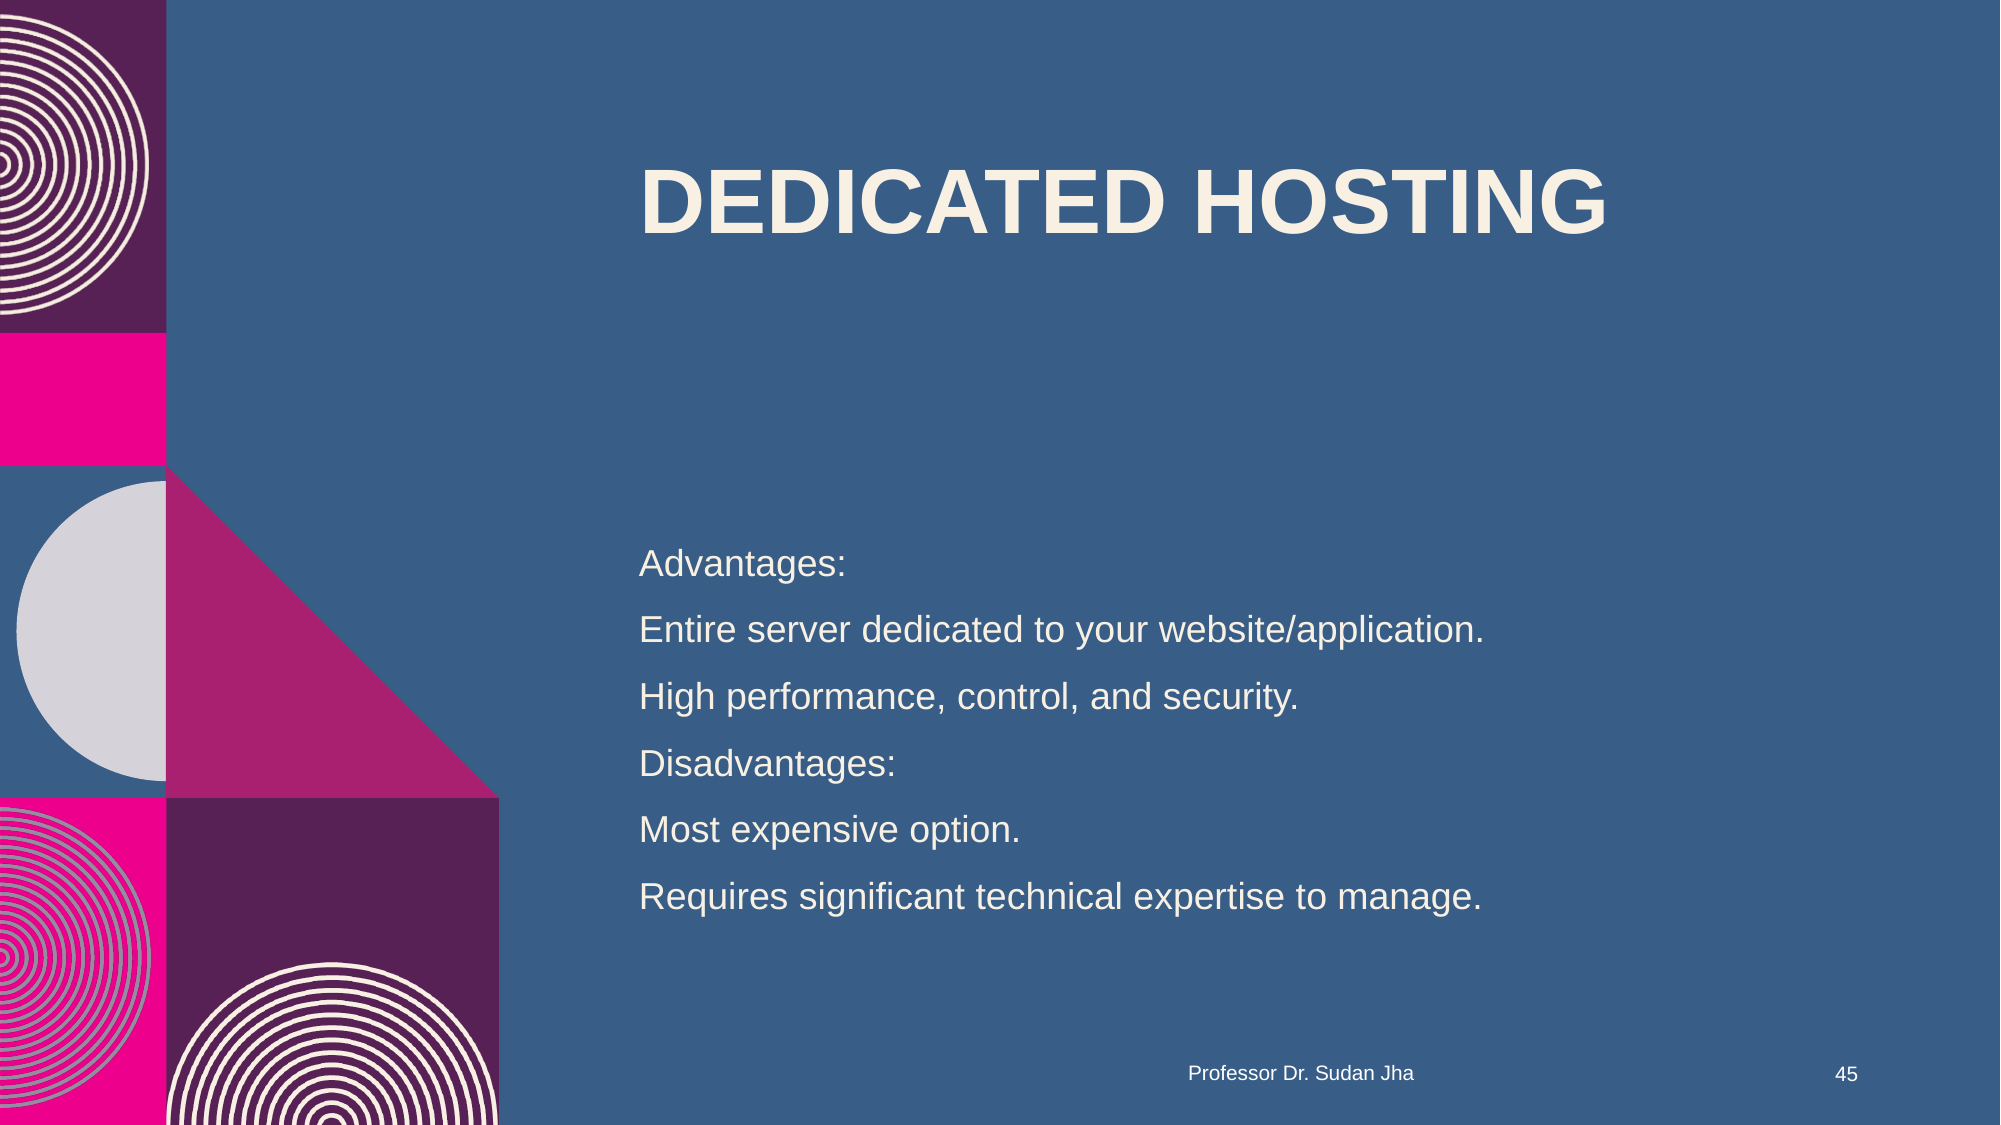

# Dedicated Hosting
Advantages:
Entire server dedicated to your website/application.
High performance, control, and security.
Disadvantages:
Most expensive option.
Requires significant technical expertise to manage.
Professor Dr. Sudan Jha
45